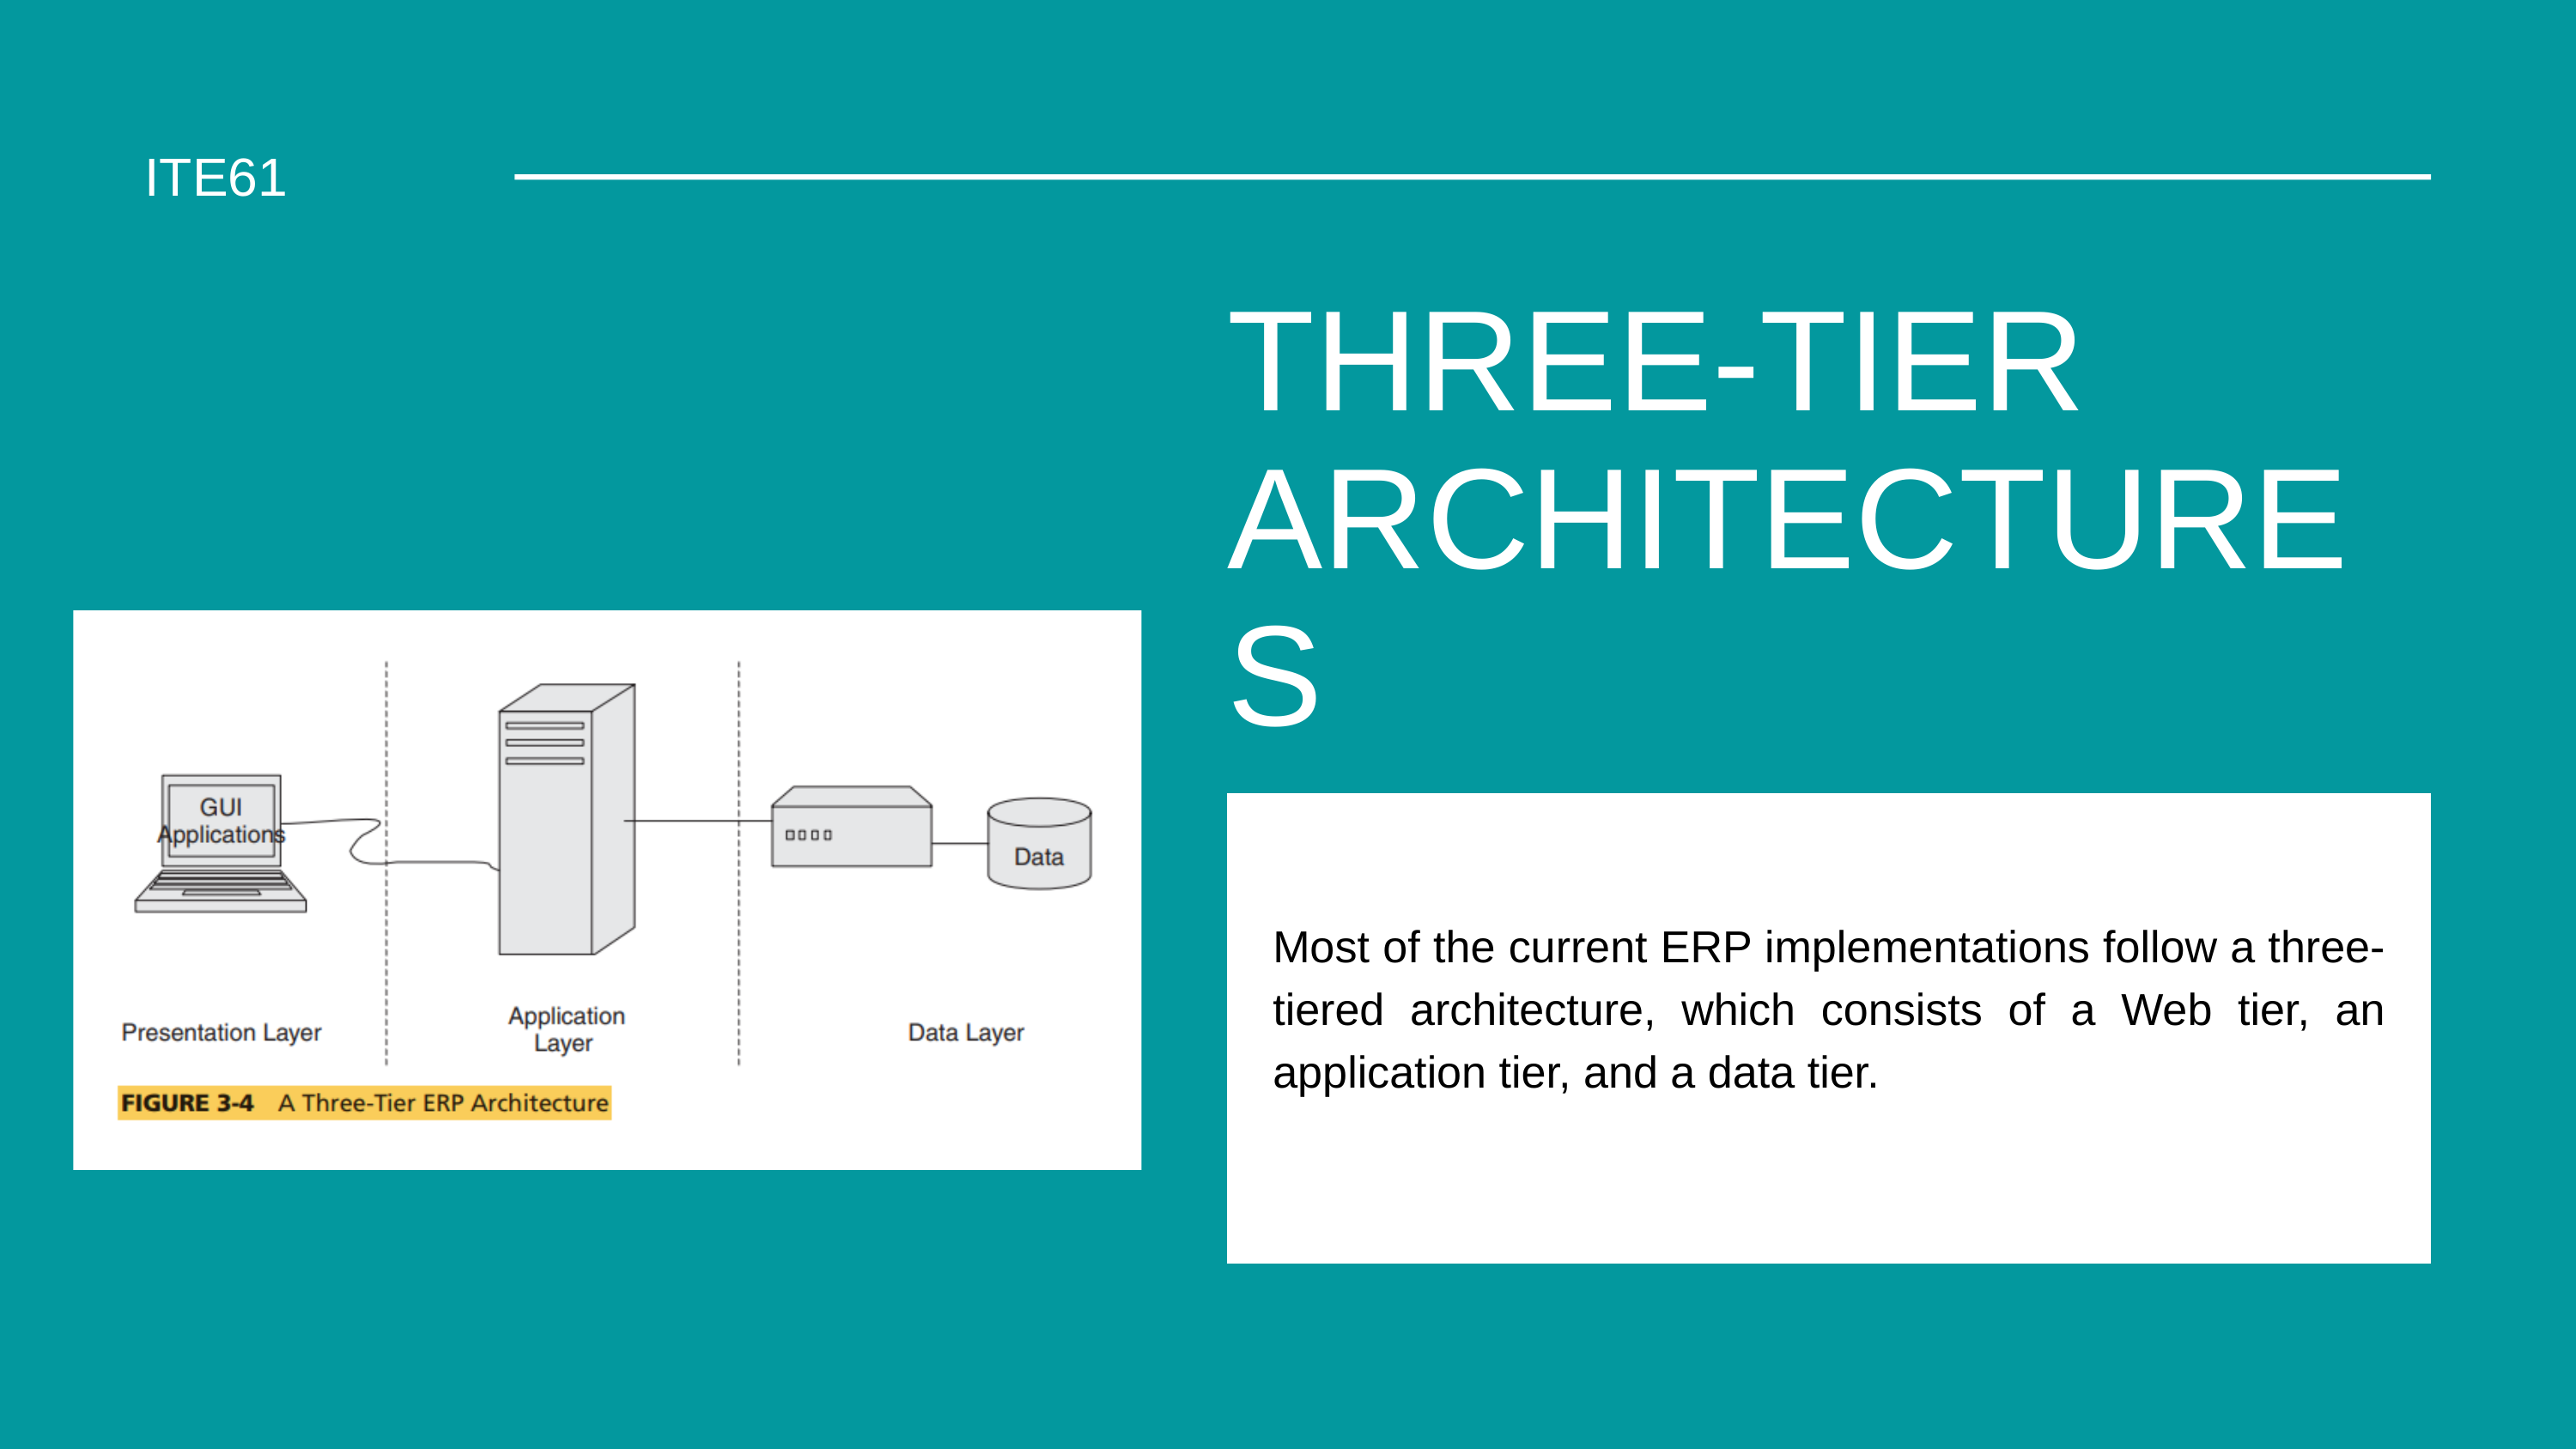

ITE61

THREE-TIER ARCHITECTURES

Most of the current ERP implementations follow a three-tiered architecture, which consists of a Web tier, an application tier, and a data tier.